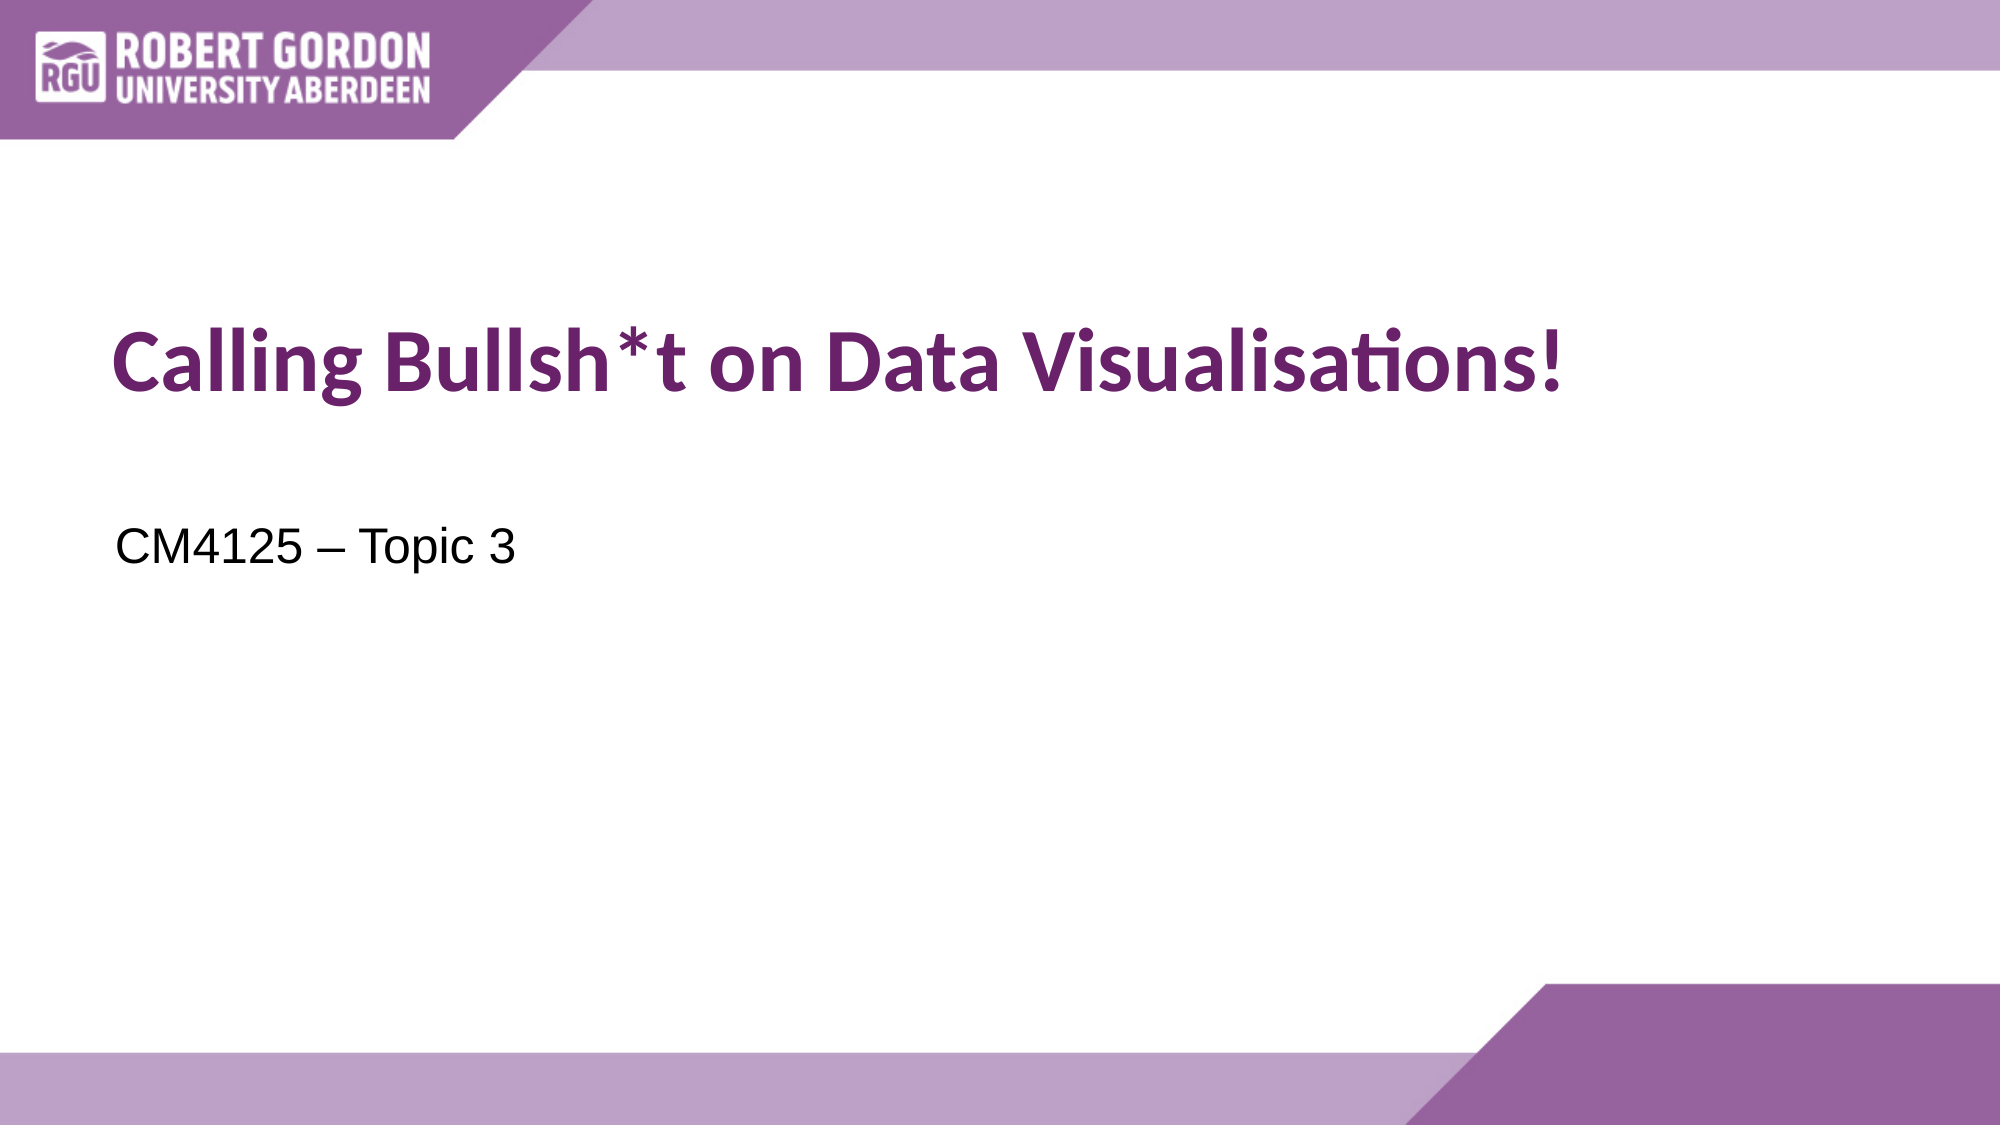

# Calling Bullsh*t on Data Visualisations!
CM4125 – Topic 3